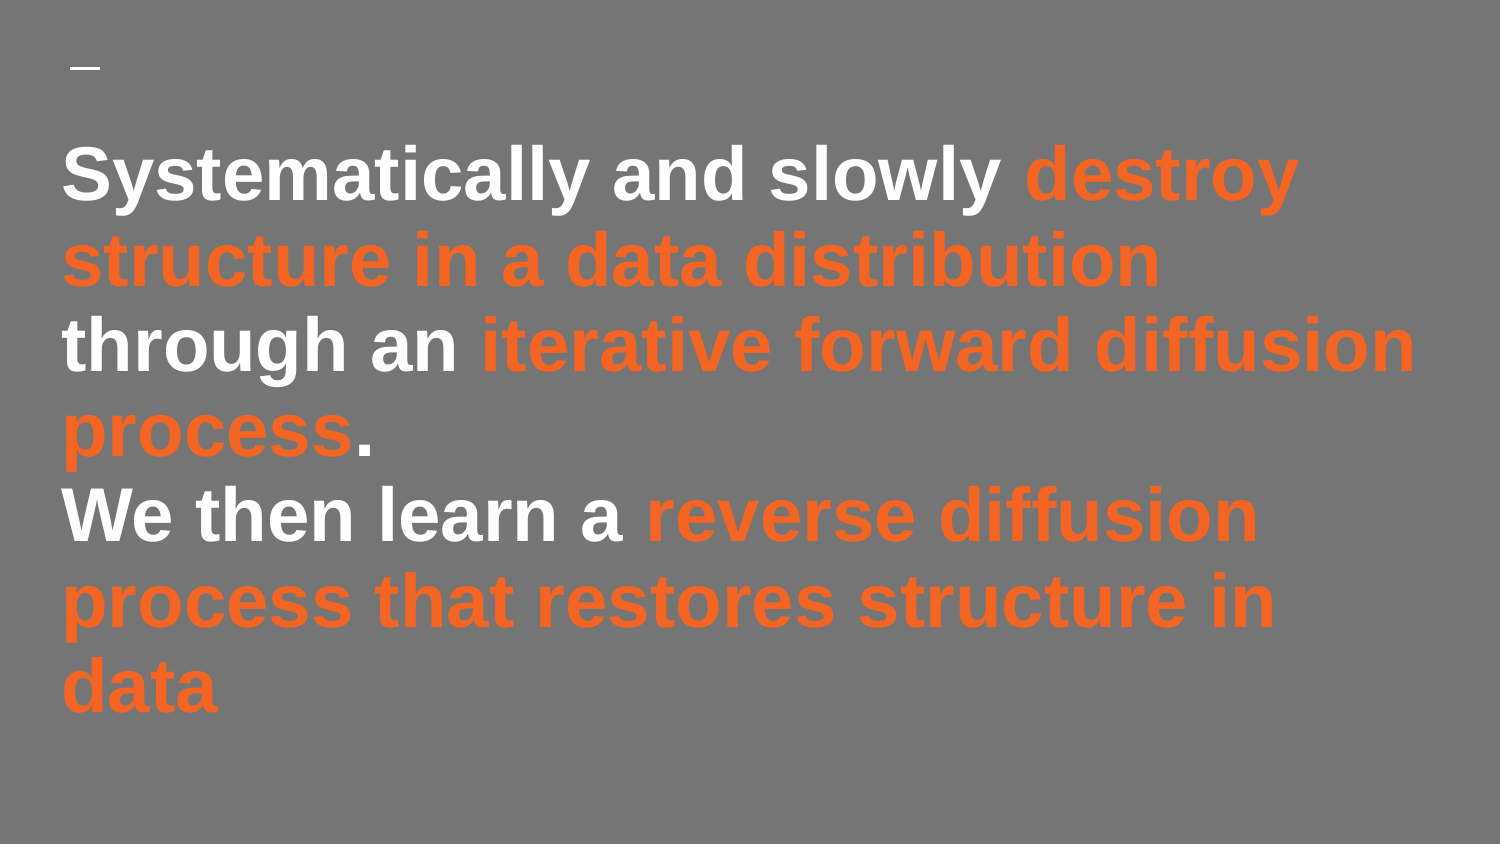

# Systematically and slowly destroy structure in a data distribution through an iterative forward diffusion process.
We then learn a reverse diffusion process that restores structure in data